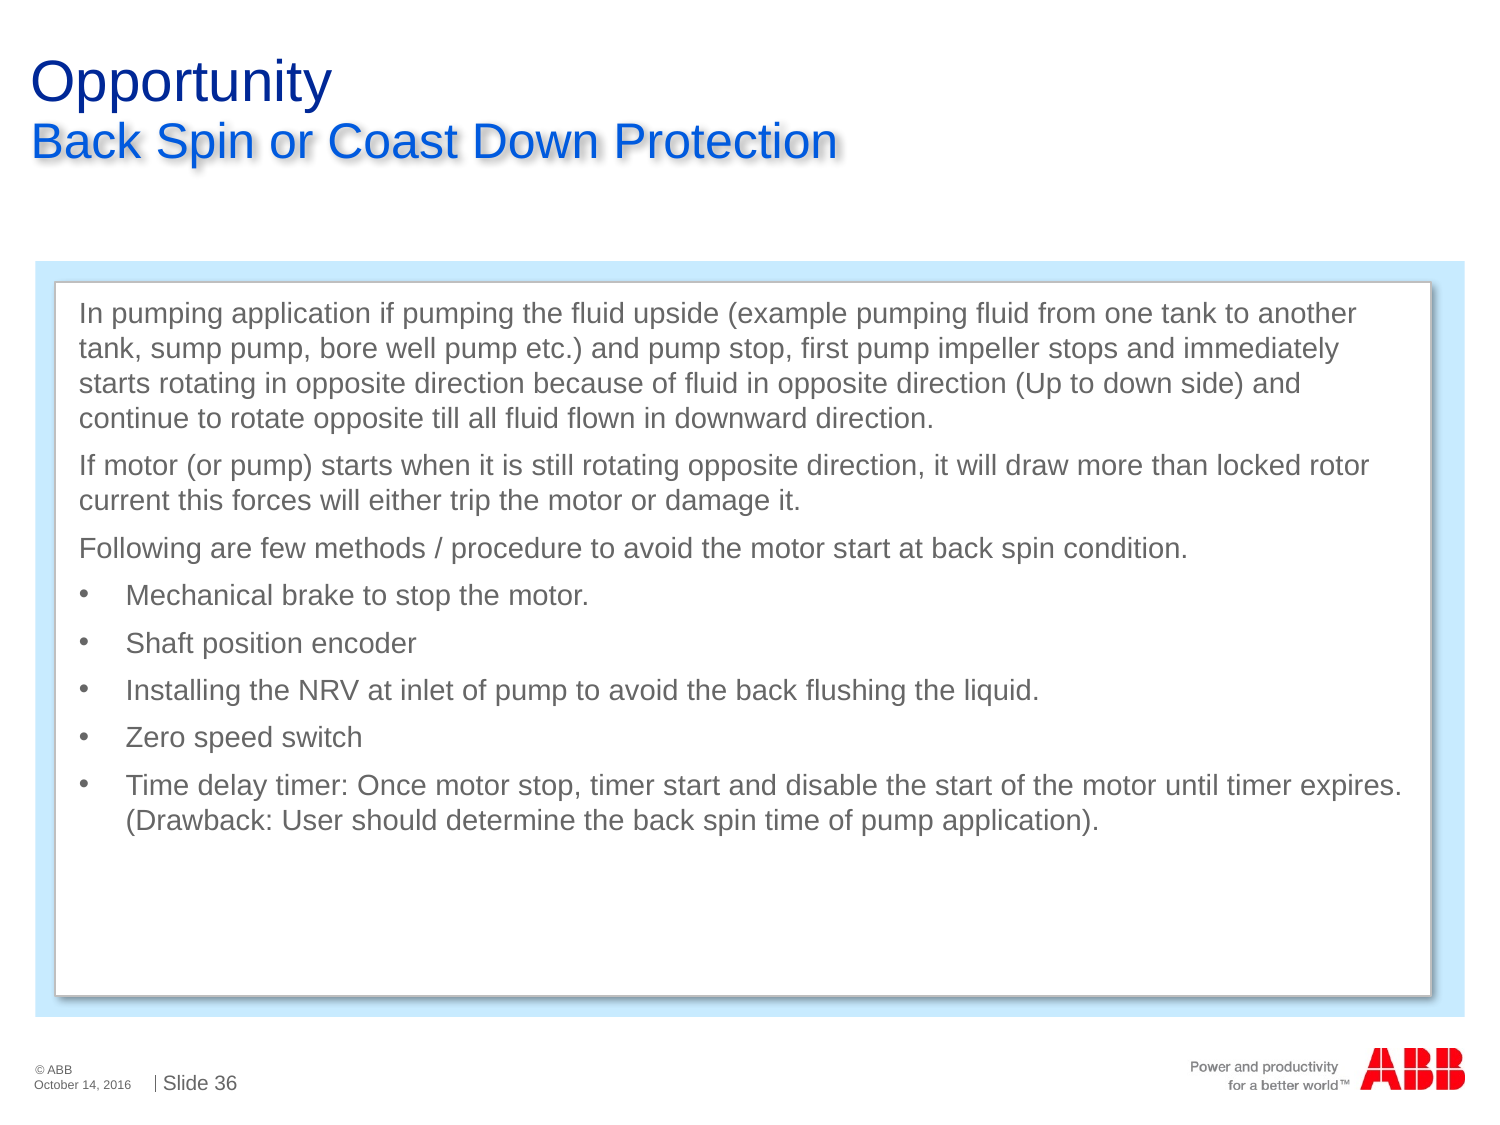

# Opportunity
Back Spin or Coast Down Protection

In pumping application if pumping the fluid upside (example pumping fluid from one tank to another tank, sump pump, bore well pump etc.) and pump stop, first pump impeller stops and immediately starts rotating in opposite direction because of fluid in opposite direction (Up to down side) and continue to rotate opposite till all fluid flown in downward direction.
If motor (or pump) starts when it is still rotating opposite direction, it will draw more than locked rotor current this forces will either trip the motor or damage it.
Following are few methods / procedure to avoid the motor start at back spin condition.
Mechanical brake to stop the motor.
Shaft position encoder
Installing the NRV at inlet of pump to avoid the back flushing the liquid.
Zero speed switch
Time delay timer: Once motor stop, timer start and disable the start of the motor until timer expires. (Drawback: User should determine the back spin time of pump application).

36

October 14, 2016